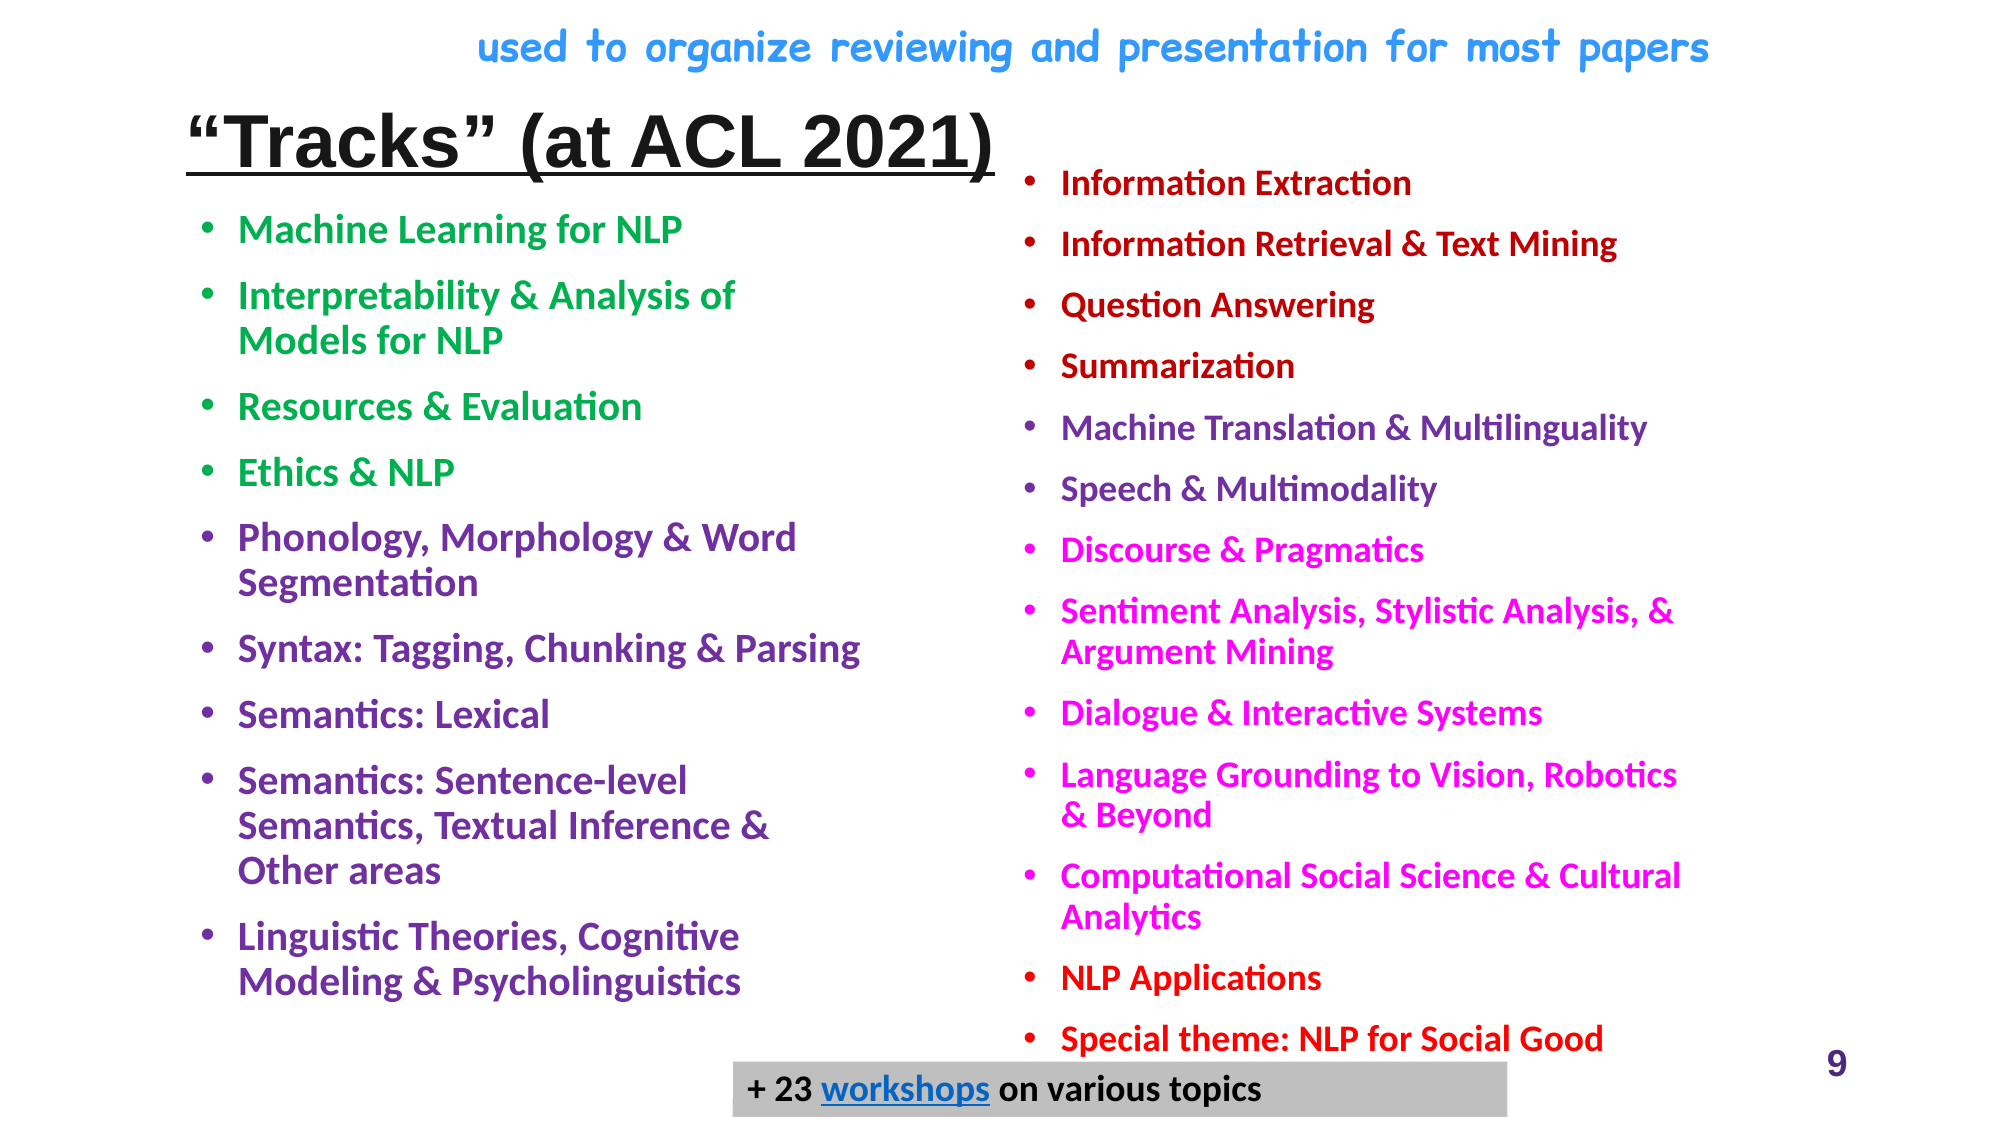

used to organize reviewing and presentation for most papers
# “Tracks” (at ACL 2021)
Information Extraction
Information Retrieval & Text Mining
Question Answering
Summarization
Machine Translation & Multilinguality
Speech & Multimodality
Discourse & Pragmatics
Sentiment Analysis, Stylistic Analysis, & Argument Mining
Dialogue & Interactive Systems
Language Grounding to Vision, Robotics & Beyond
Computational Social Science & Cultural Analytics
NLP Applications
Special theme: NLP for Social Good

Machine Learning for NLP
Interpretability & Analysis of
Models for NLP
Resources & Evaluation
Ethics & NLP
Phonology, Morphology & Word Segmentation
Syntax: Tagging, Chunking & Parsing
Semantics: Lexical
Semantics: Sentence-level Semantics, Textual Inference & Other areas
Linguistic Theories, Cognitive Modeling & Psycholinguistics

+ 23 workshops on various topics